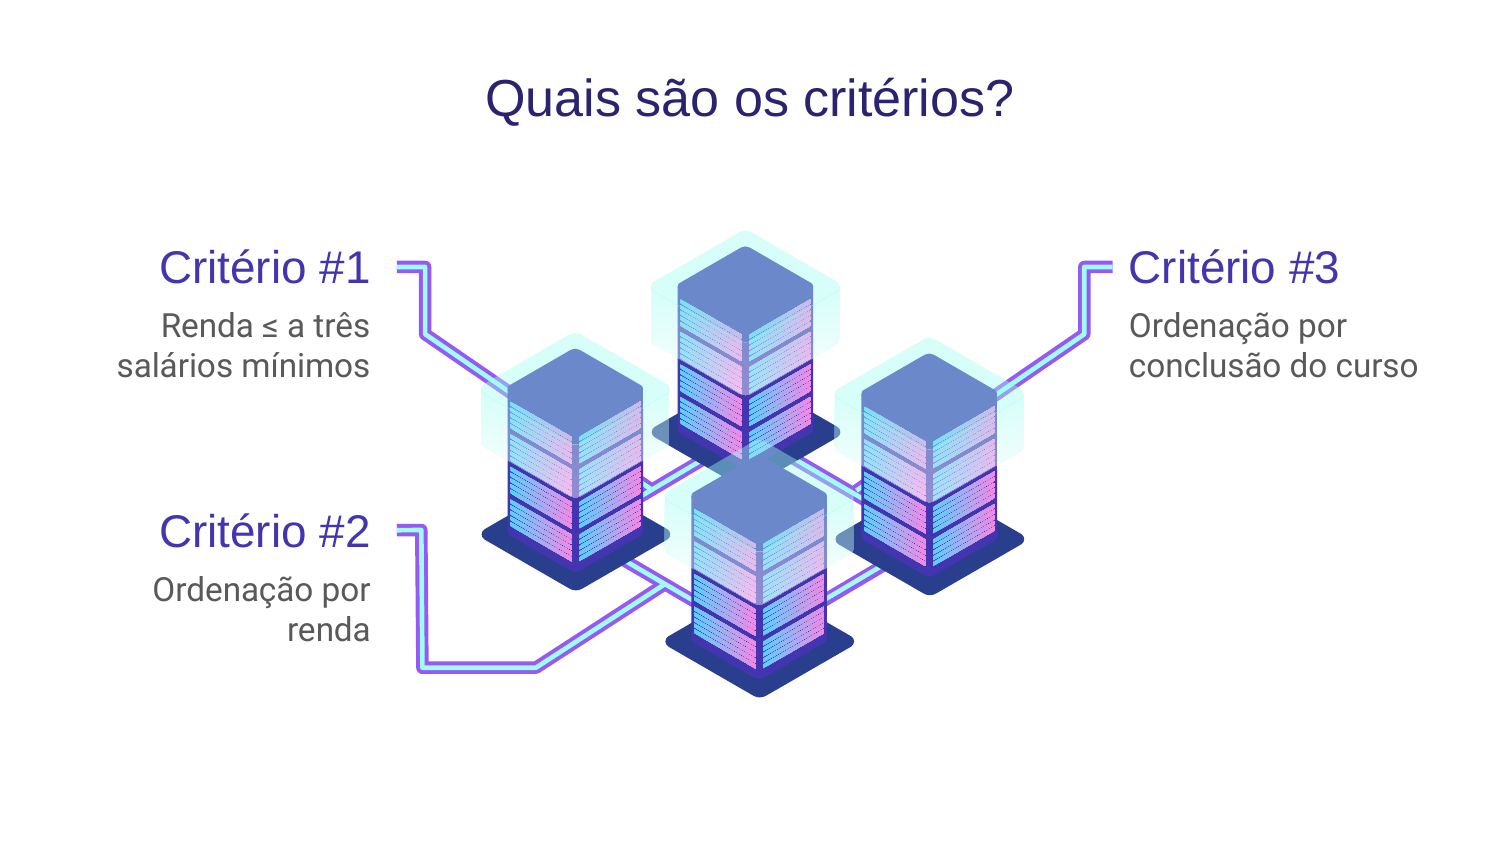

Quais são os critérios?

Critério #3
Ordenação por conclusão do curso
Critério #1
Renda ≤ a três salários mínimos

Critério #2
Ordenação por renda